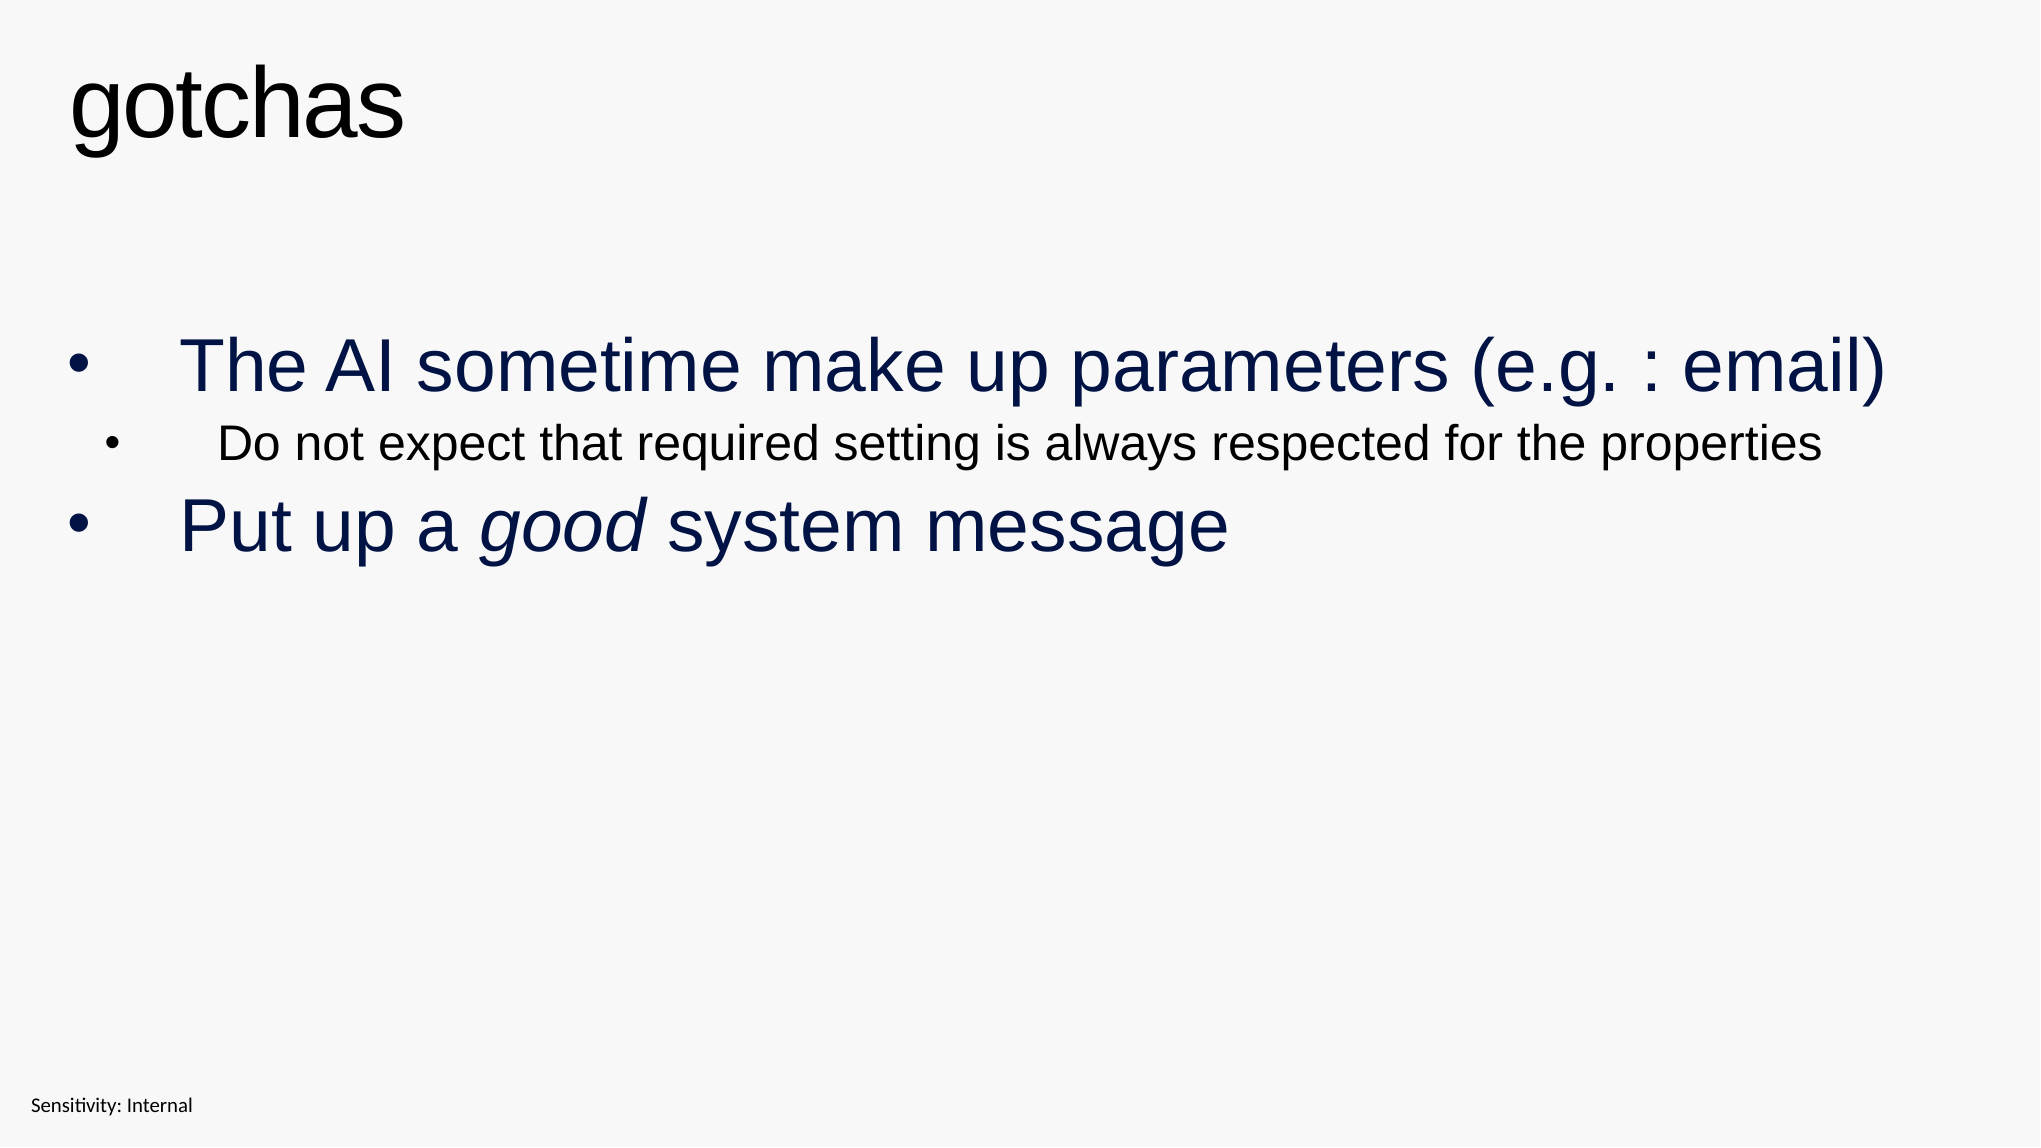

# gotchas
The AI sometime make up parameters (e.g. : email)
Do not expect that required setting is always respected for the properties
Put up a good system message